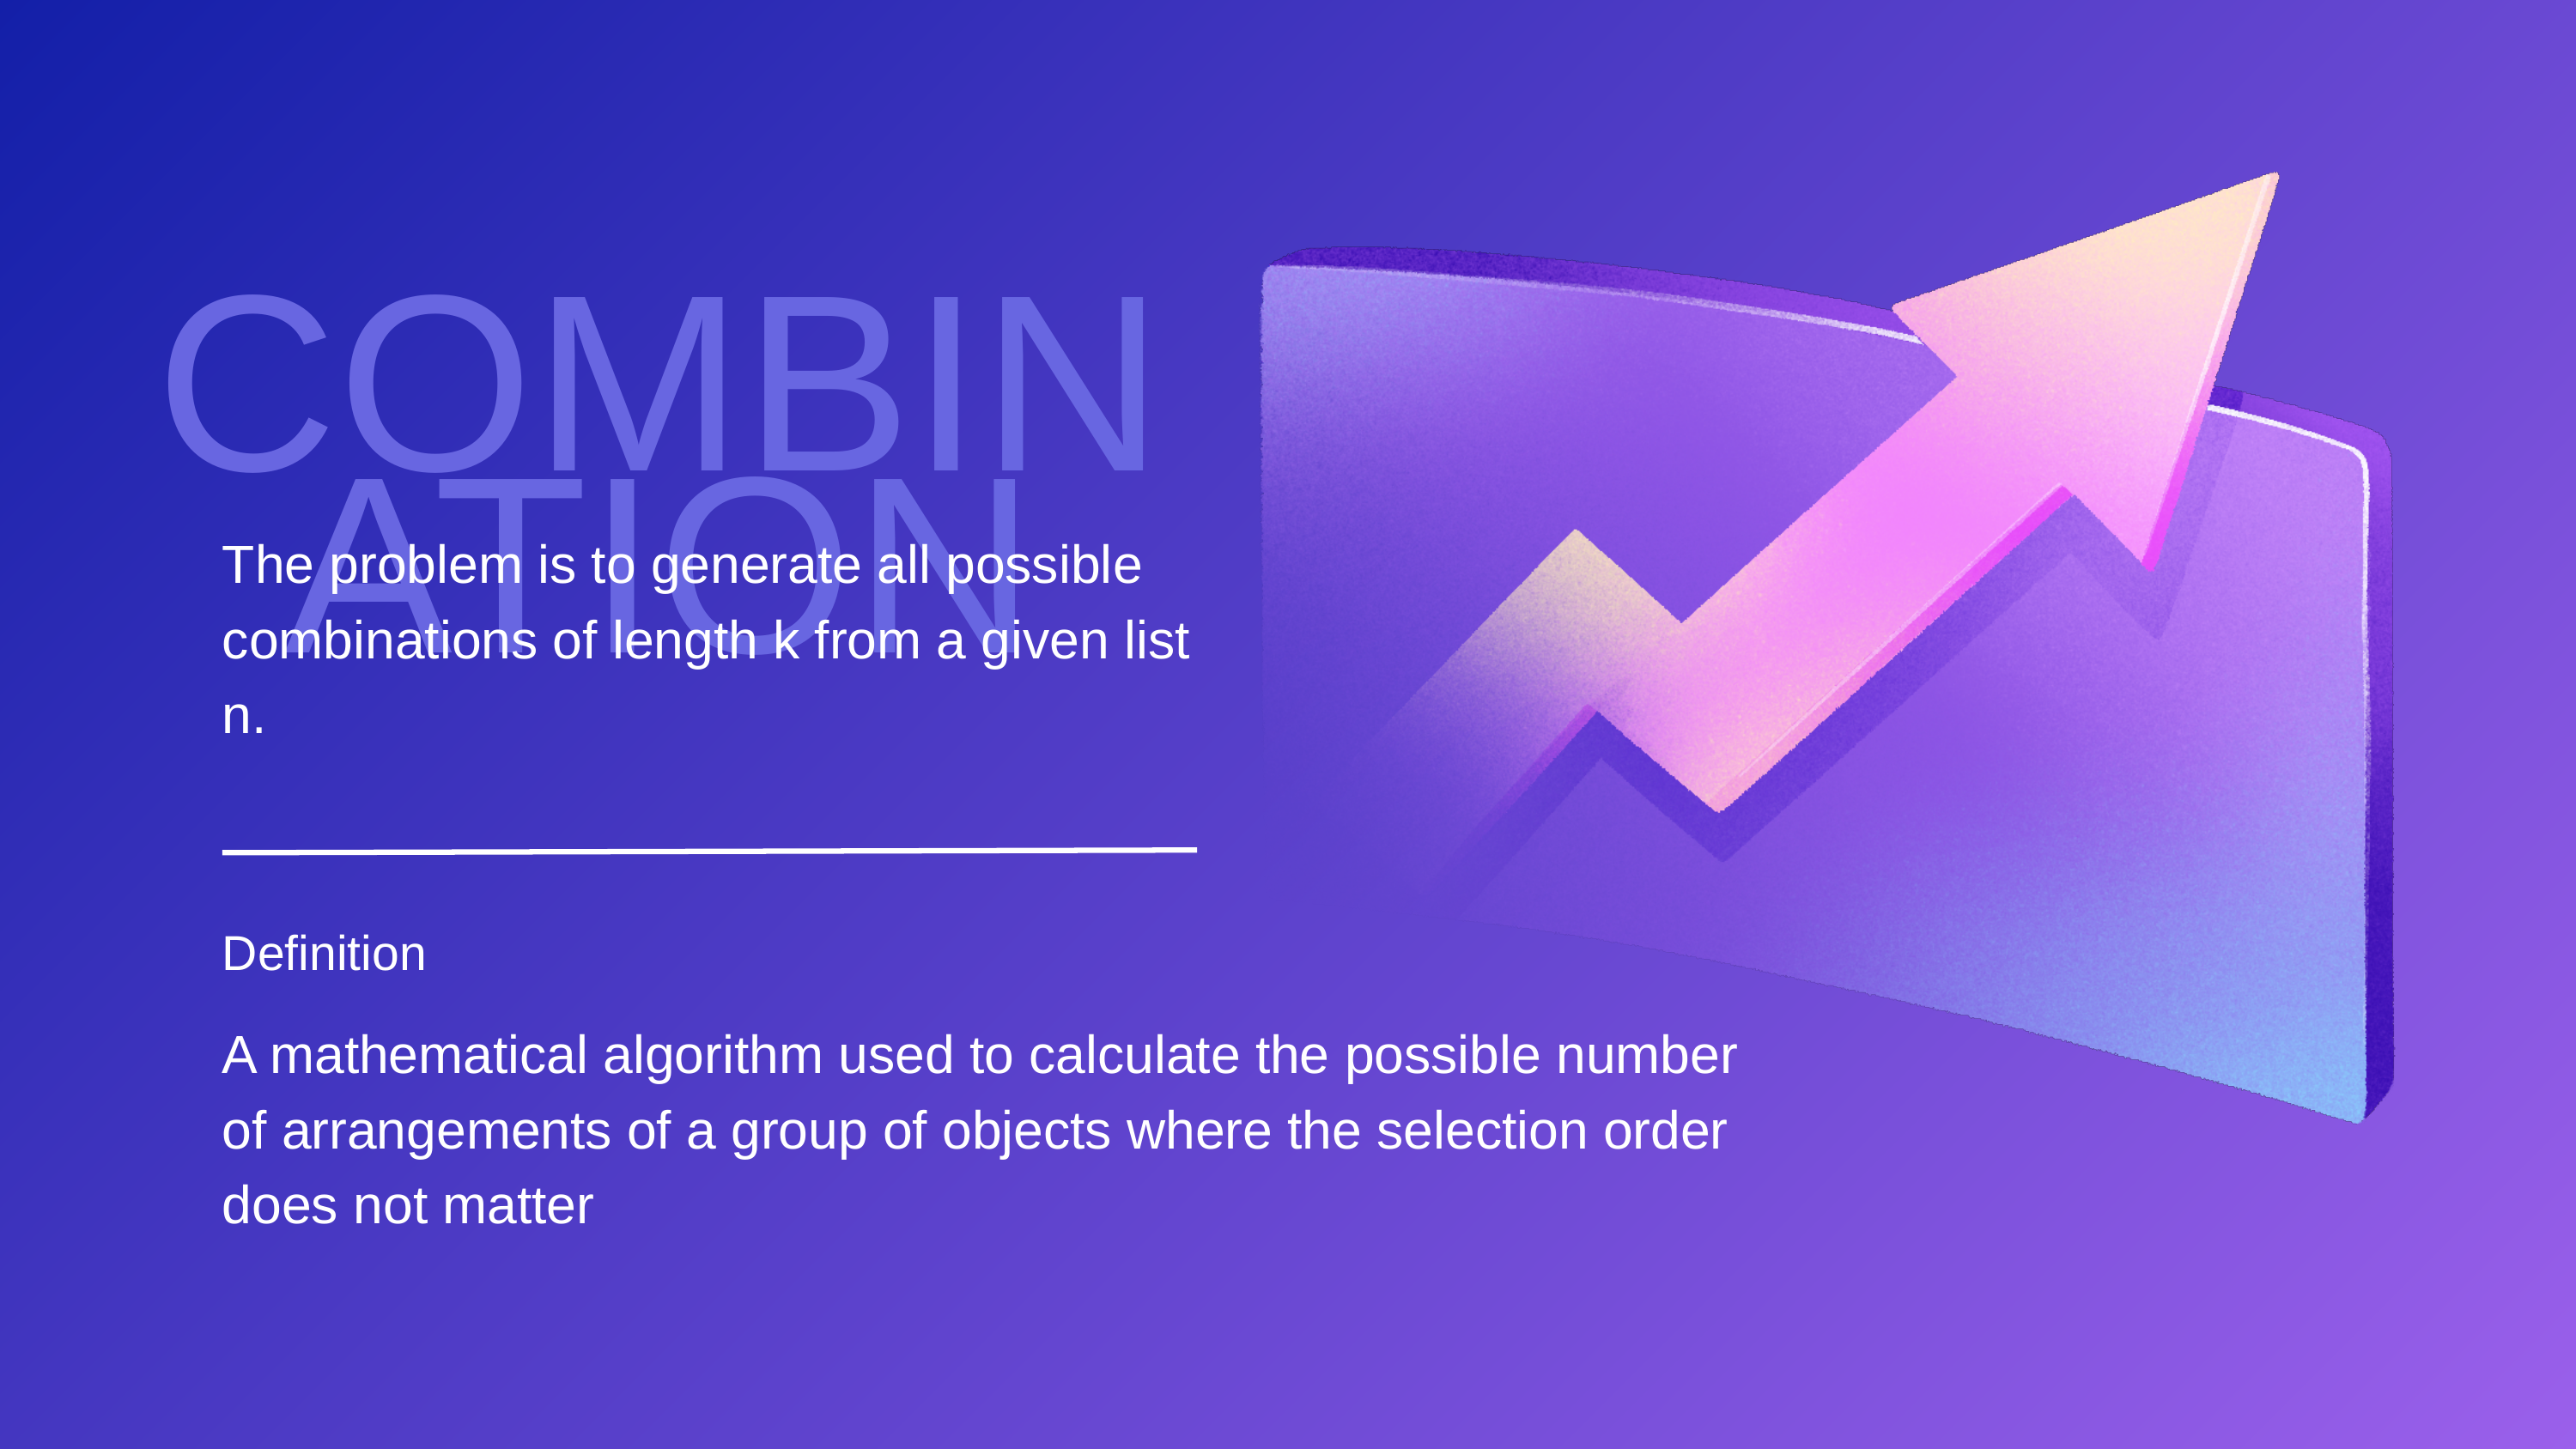

COMBINATION
The problem is to generate all possible combinations of length k from a given list n.

Definition
A mathematical algorithm used to calculate the possible number of arrangements of a group of objects where the selection order does not matter